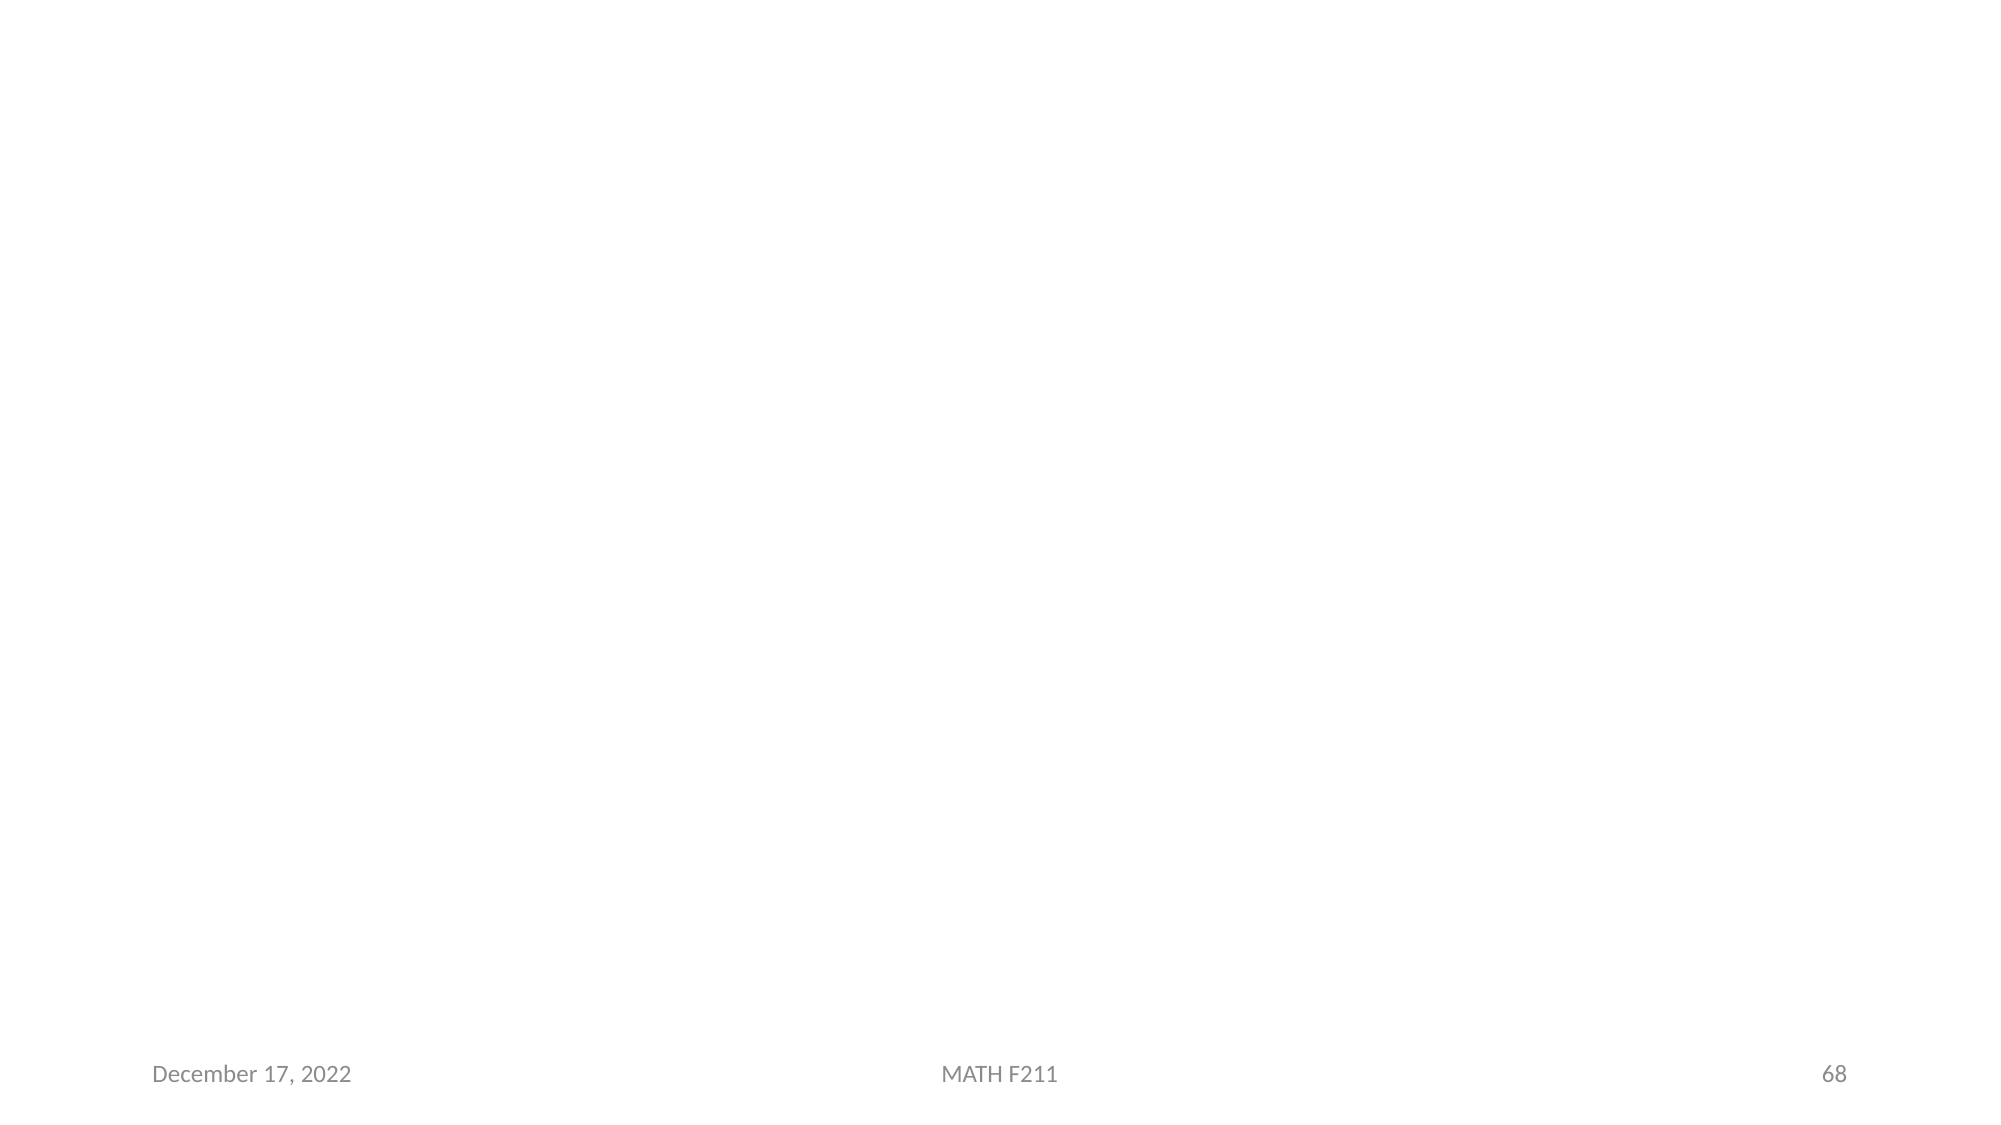

#

December 17, 2022
MATH F211
68